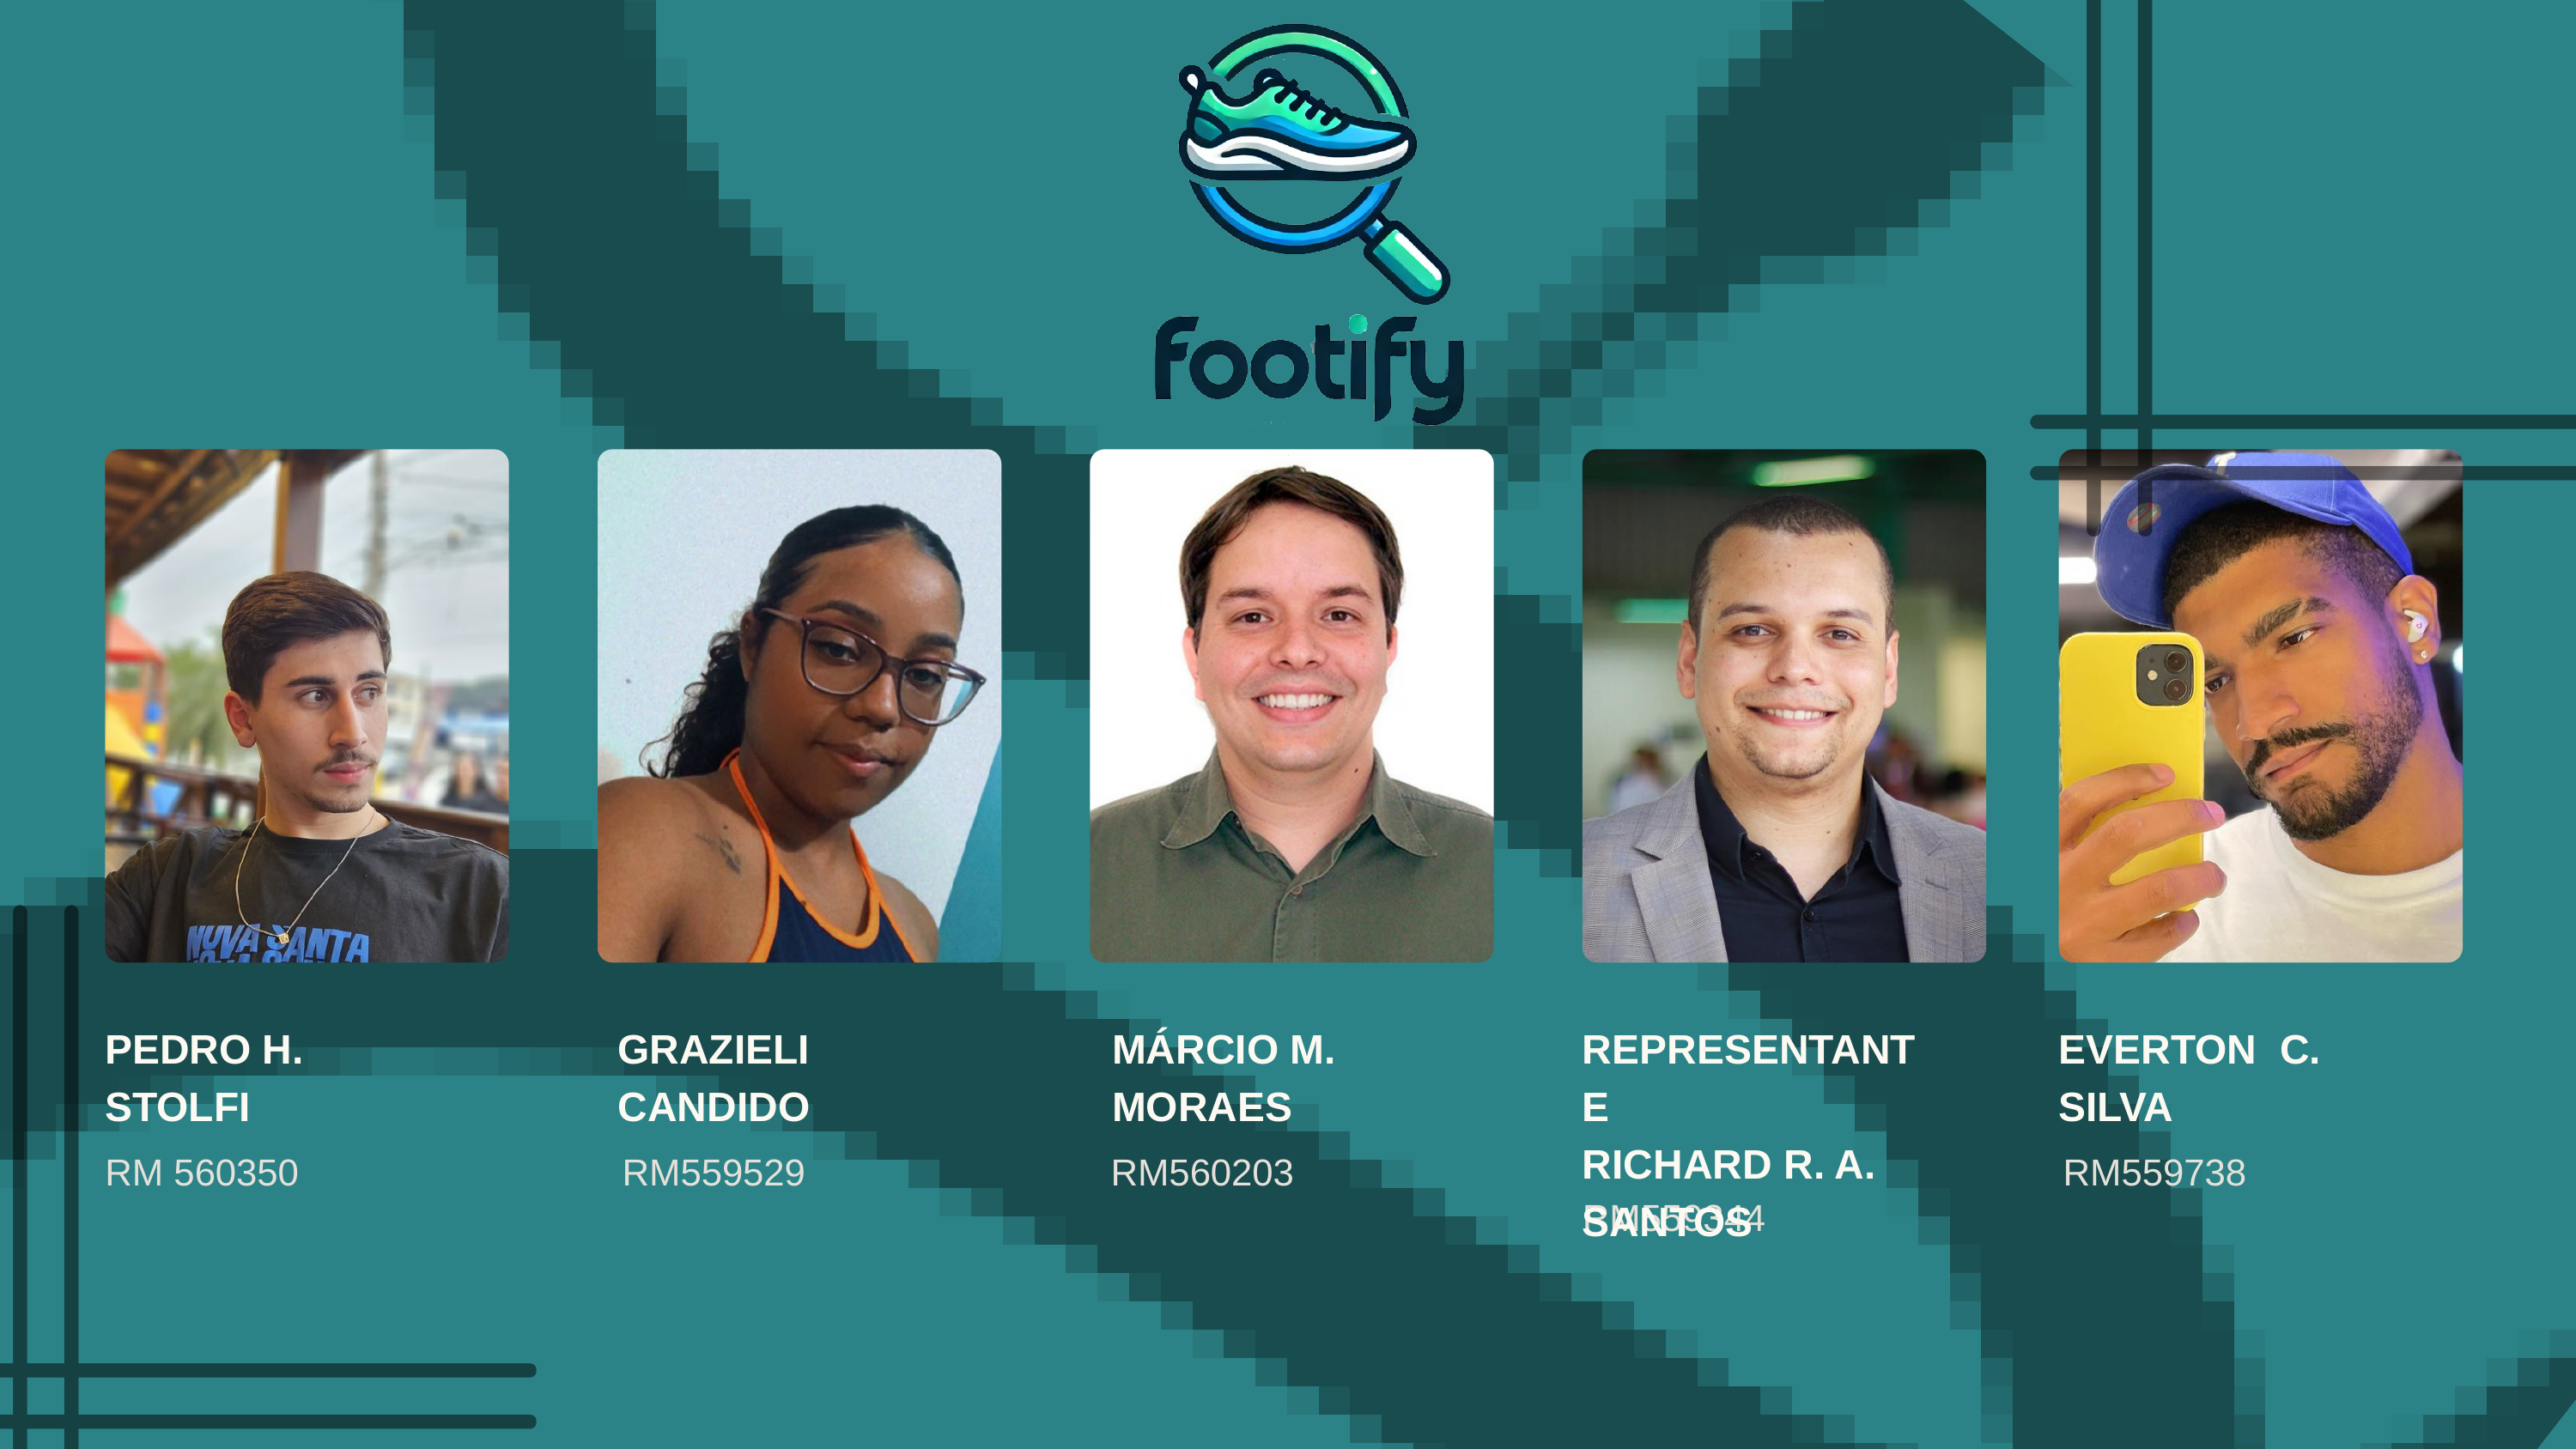

PEDRO H. STOLFI
GRAZIELI CANDIDO
MÁRCIO M. MORAES
REPRESENTANTE
RICHARD R. A. SANTOS
EVERTON  C. SILVA
RM 560350
RM559529
RM560203
RM559738
RM559344